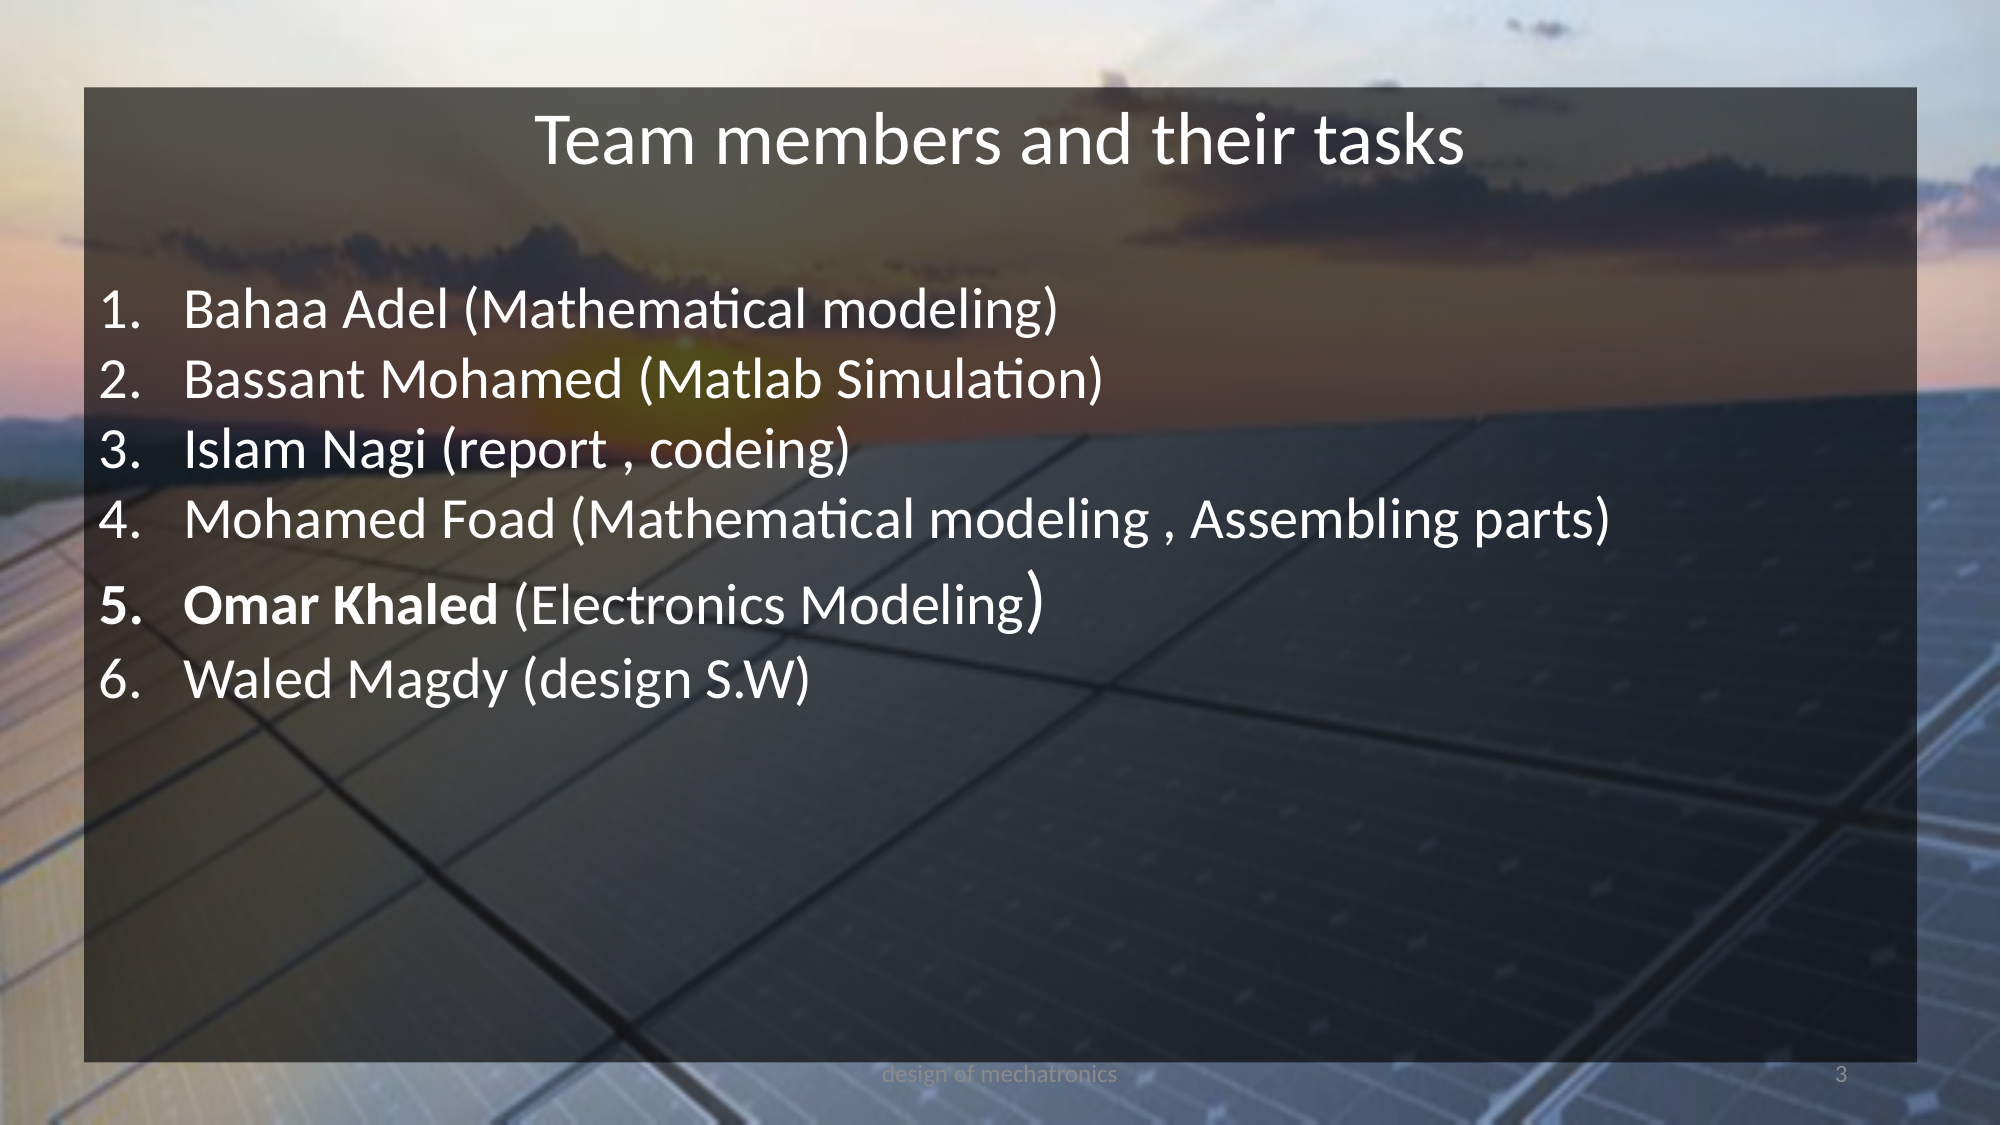

Team members and their tasks

Bahaa Adel (Mathematical modeling)
Bassant Mohamed (Matlab Simulation)
Islam Nagi (report , codeing)
Mohamed Foad (Mathematical modeling , Assembling parts)
Omar Khaled (Electronics Modeling)
Waled Magdy (design S.W)

design of mechatronics
3